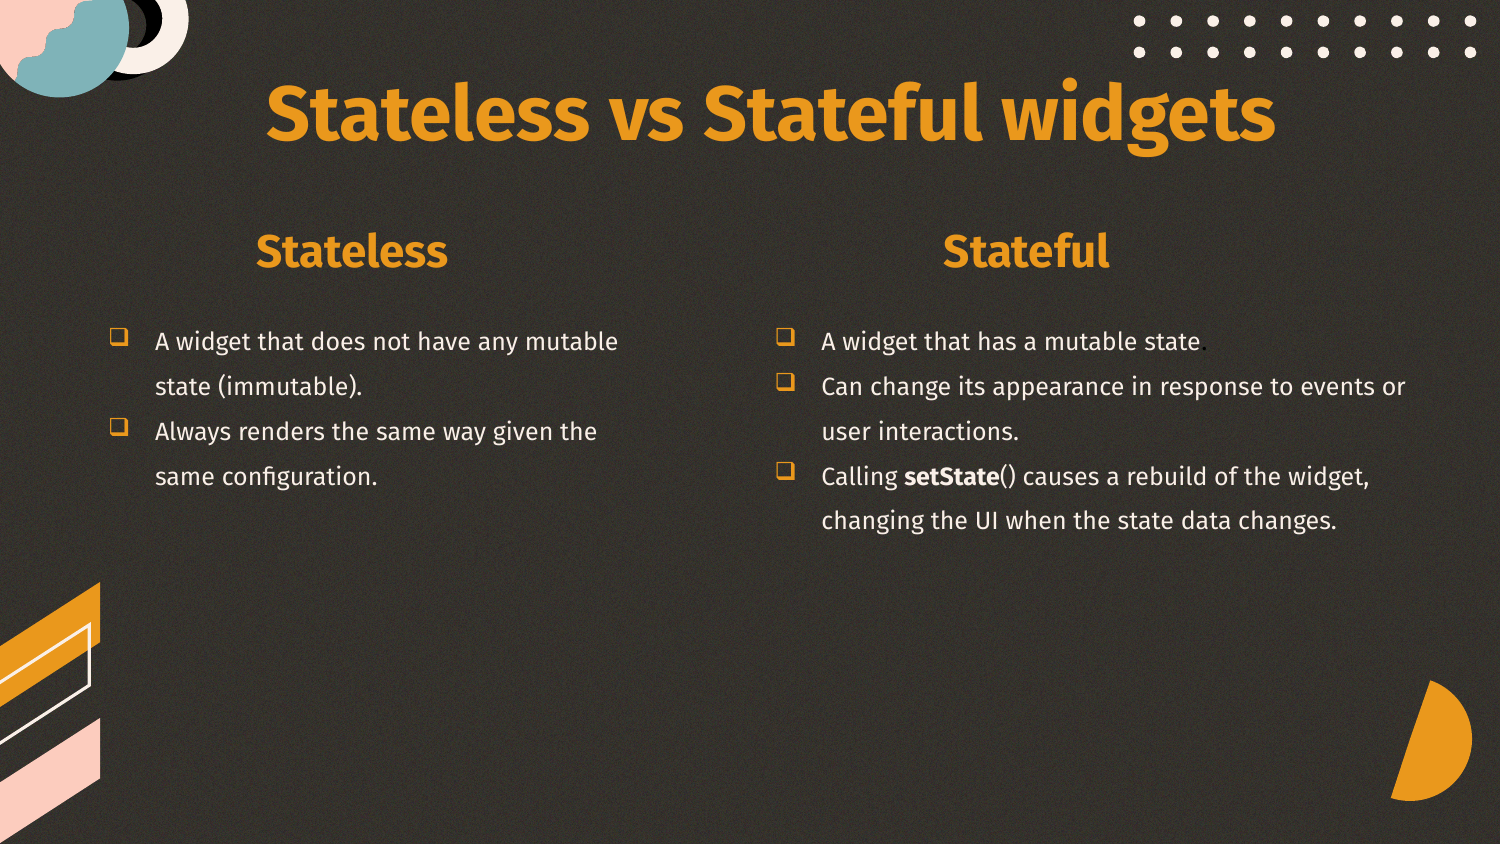

# Stateless vs Stateful widgets
Stateful
Stateless
A widget that does not have any mutable state (immutable).
Always renders the same way given the same configuration.
A widget that has a mutable state.
Can change its appearance in response to events or user interactions.
Calling setState() causes a rebuild of the widget, changing the UI when the state data changes.